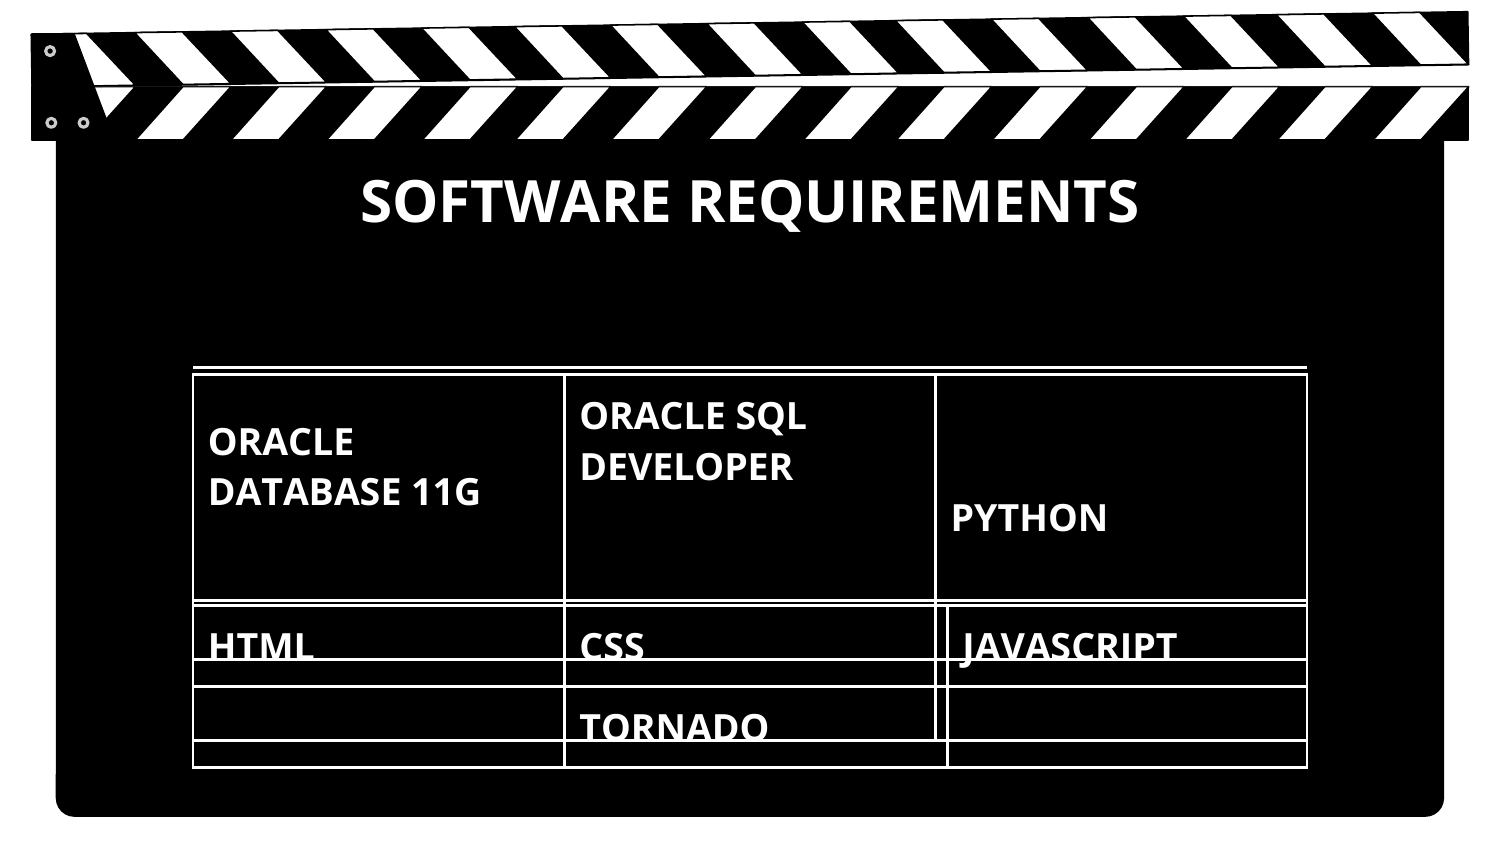

# SOFTWARE REQUIREMENTS
| ORACLE DATABASE 11G | ORACLE SQL DEVELOPER | PYTHON |
| --- | --- | --- |
|  |  |  |
| HTML | CSS | JAVASCRIPT |
| --- | --- | --- |
|  | TORNADO |  |